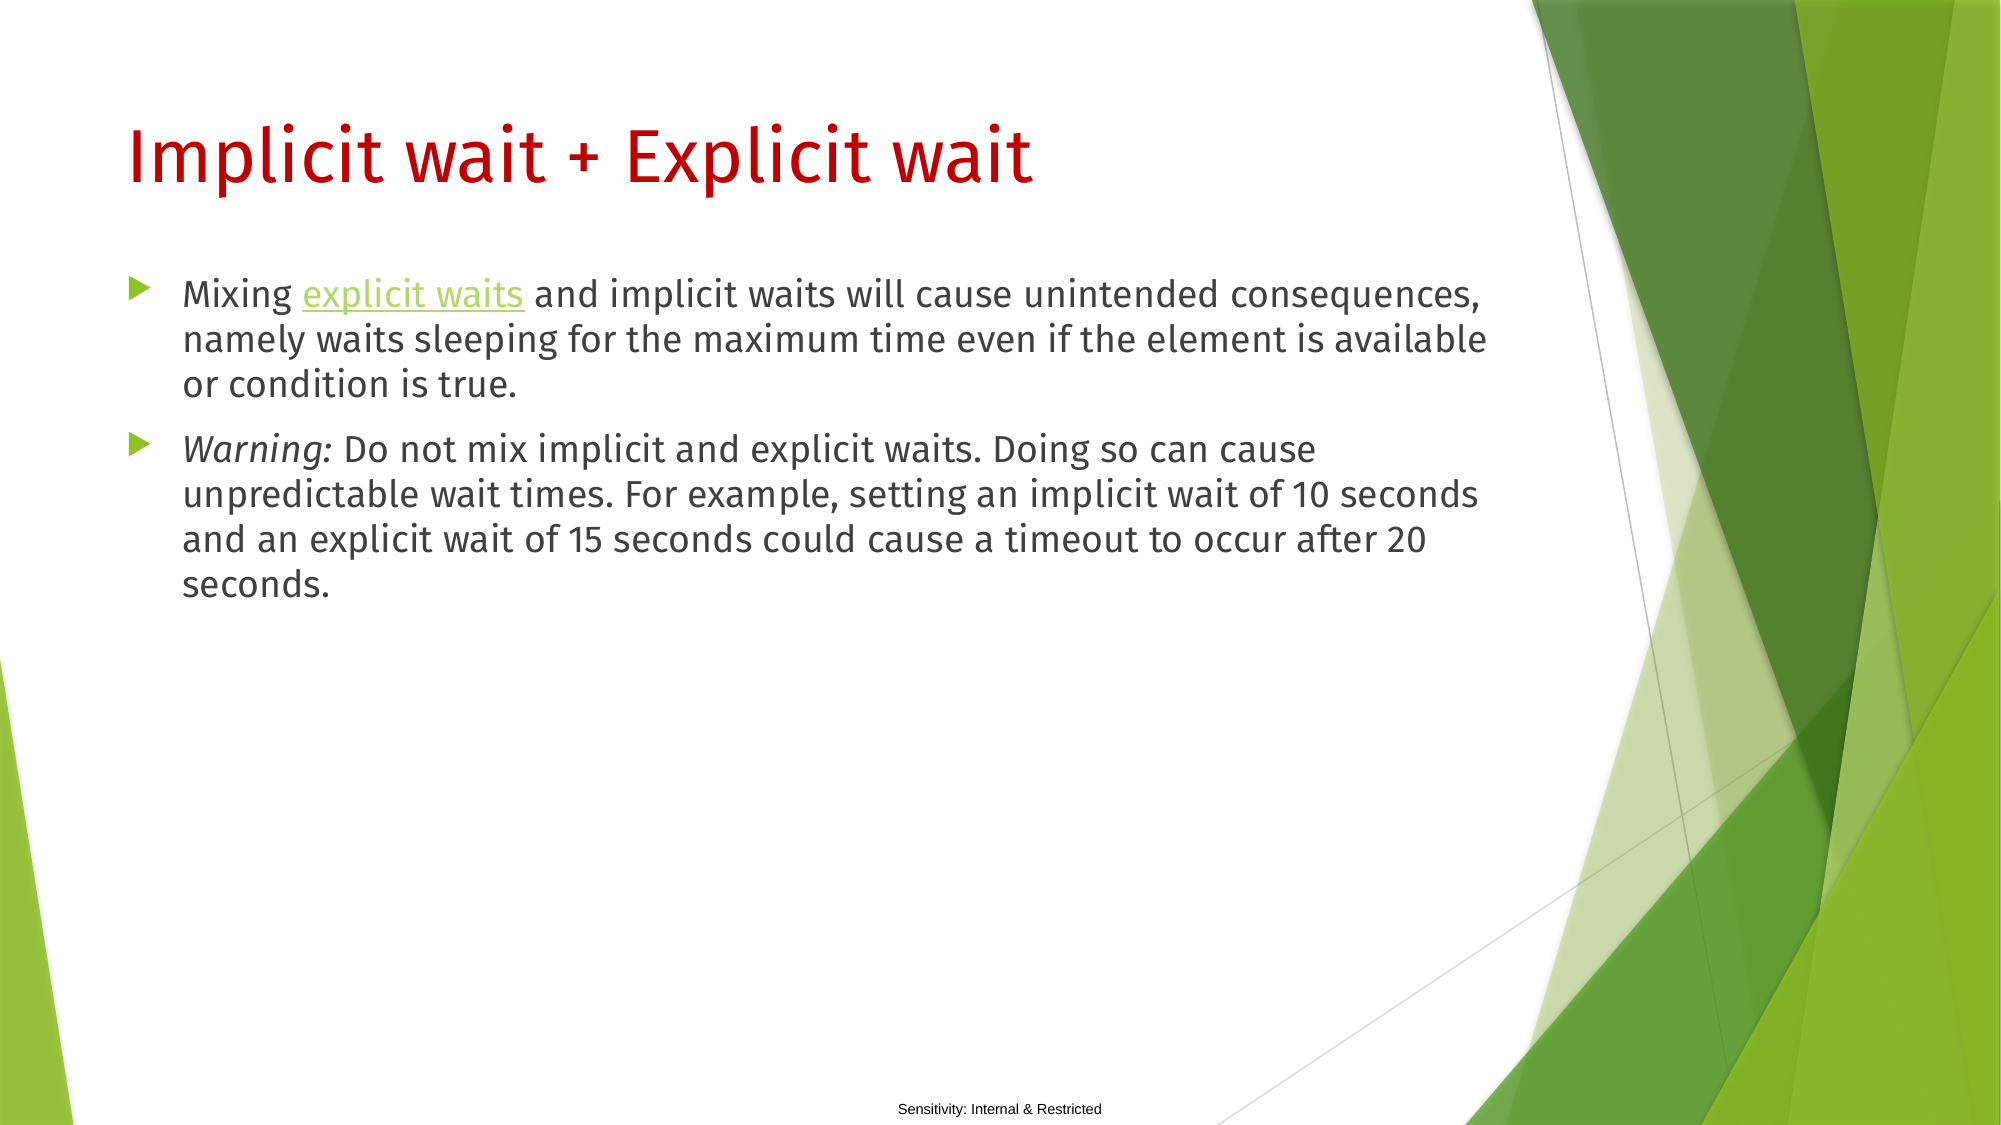

# Implicit wait + Explicit wait
Mixing explicit waits and implicit waits will cause unintended consequences, namely waits sleeping for the maximum time even if the element is available or condition is true.
Warning: Do not mix implicit and explicit waits. Doing so can cause unpredictable wait times. For example, setting an implicit wait of 10 seconds and an explicit wait of 15 seconds could cause a timeout to occur after 20 seconds.